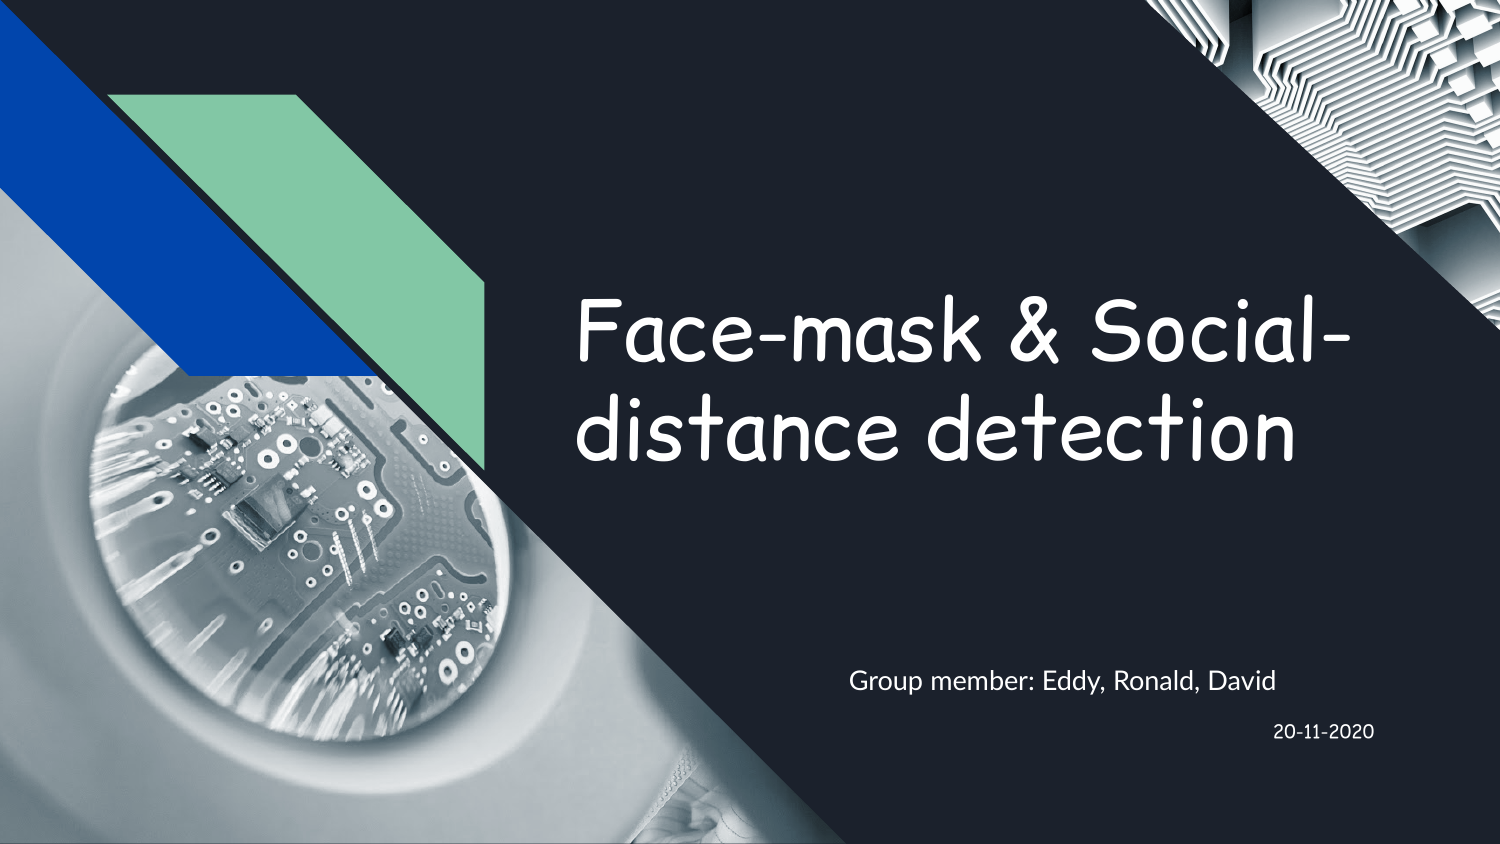

# Face-mask & Social- distance detection
Group member: Eddy, Ronald, David
20-11-2020